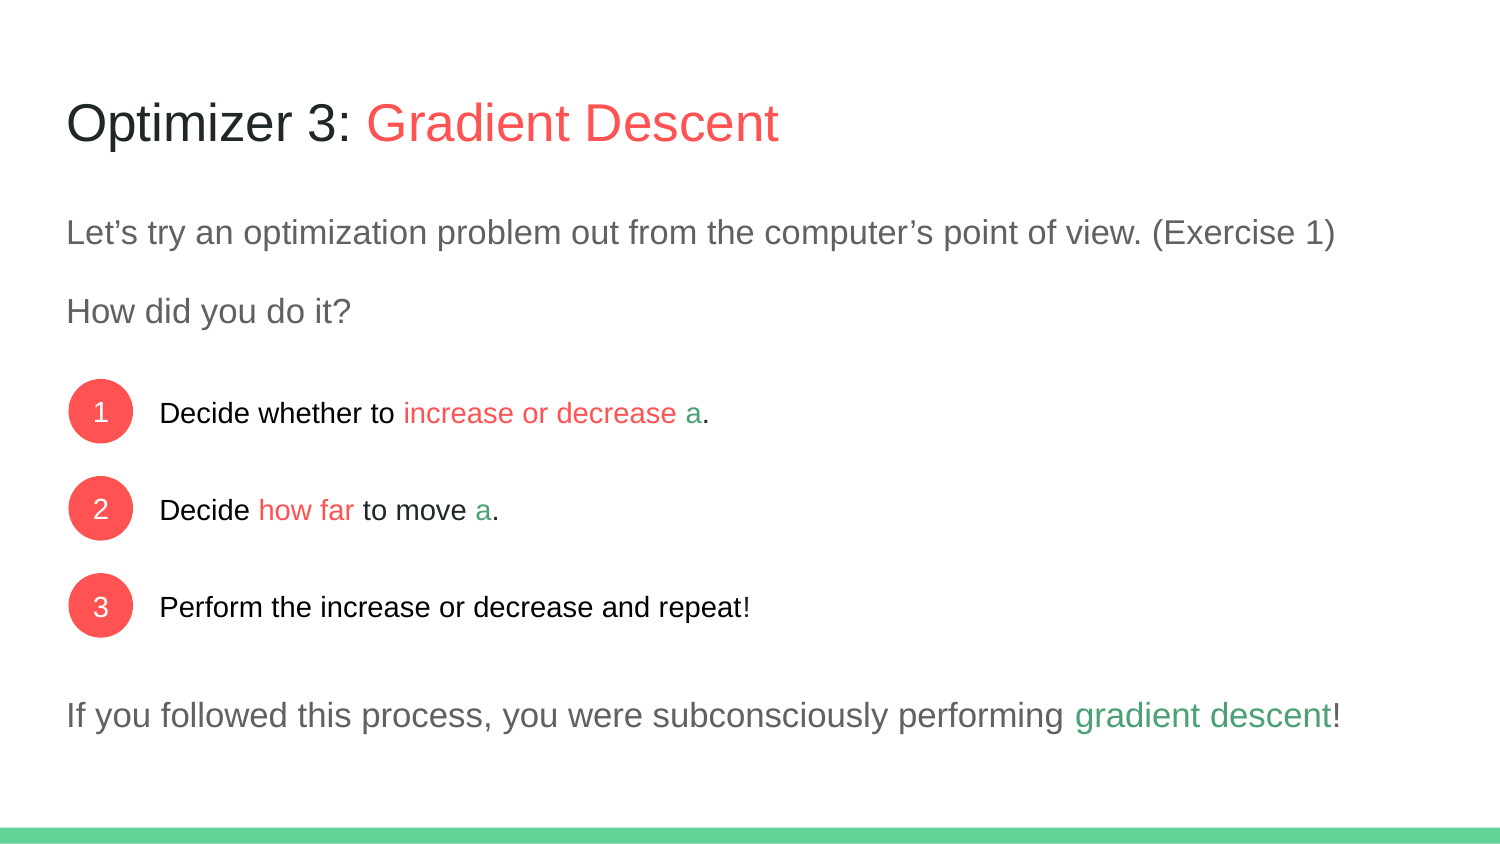

# Optimizer 3: Gradient Descent
Let’s try an optimization problem out from the computer’s point of view. (Exercise 1)
How did you do it?
1
Decide whether to increase or decrease a.
2
Decide how far to move a.
3
Perform the increase or decrease and repeat!
If you followed this process, you were subconsciously performing gradient descent!